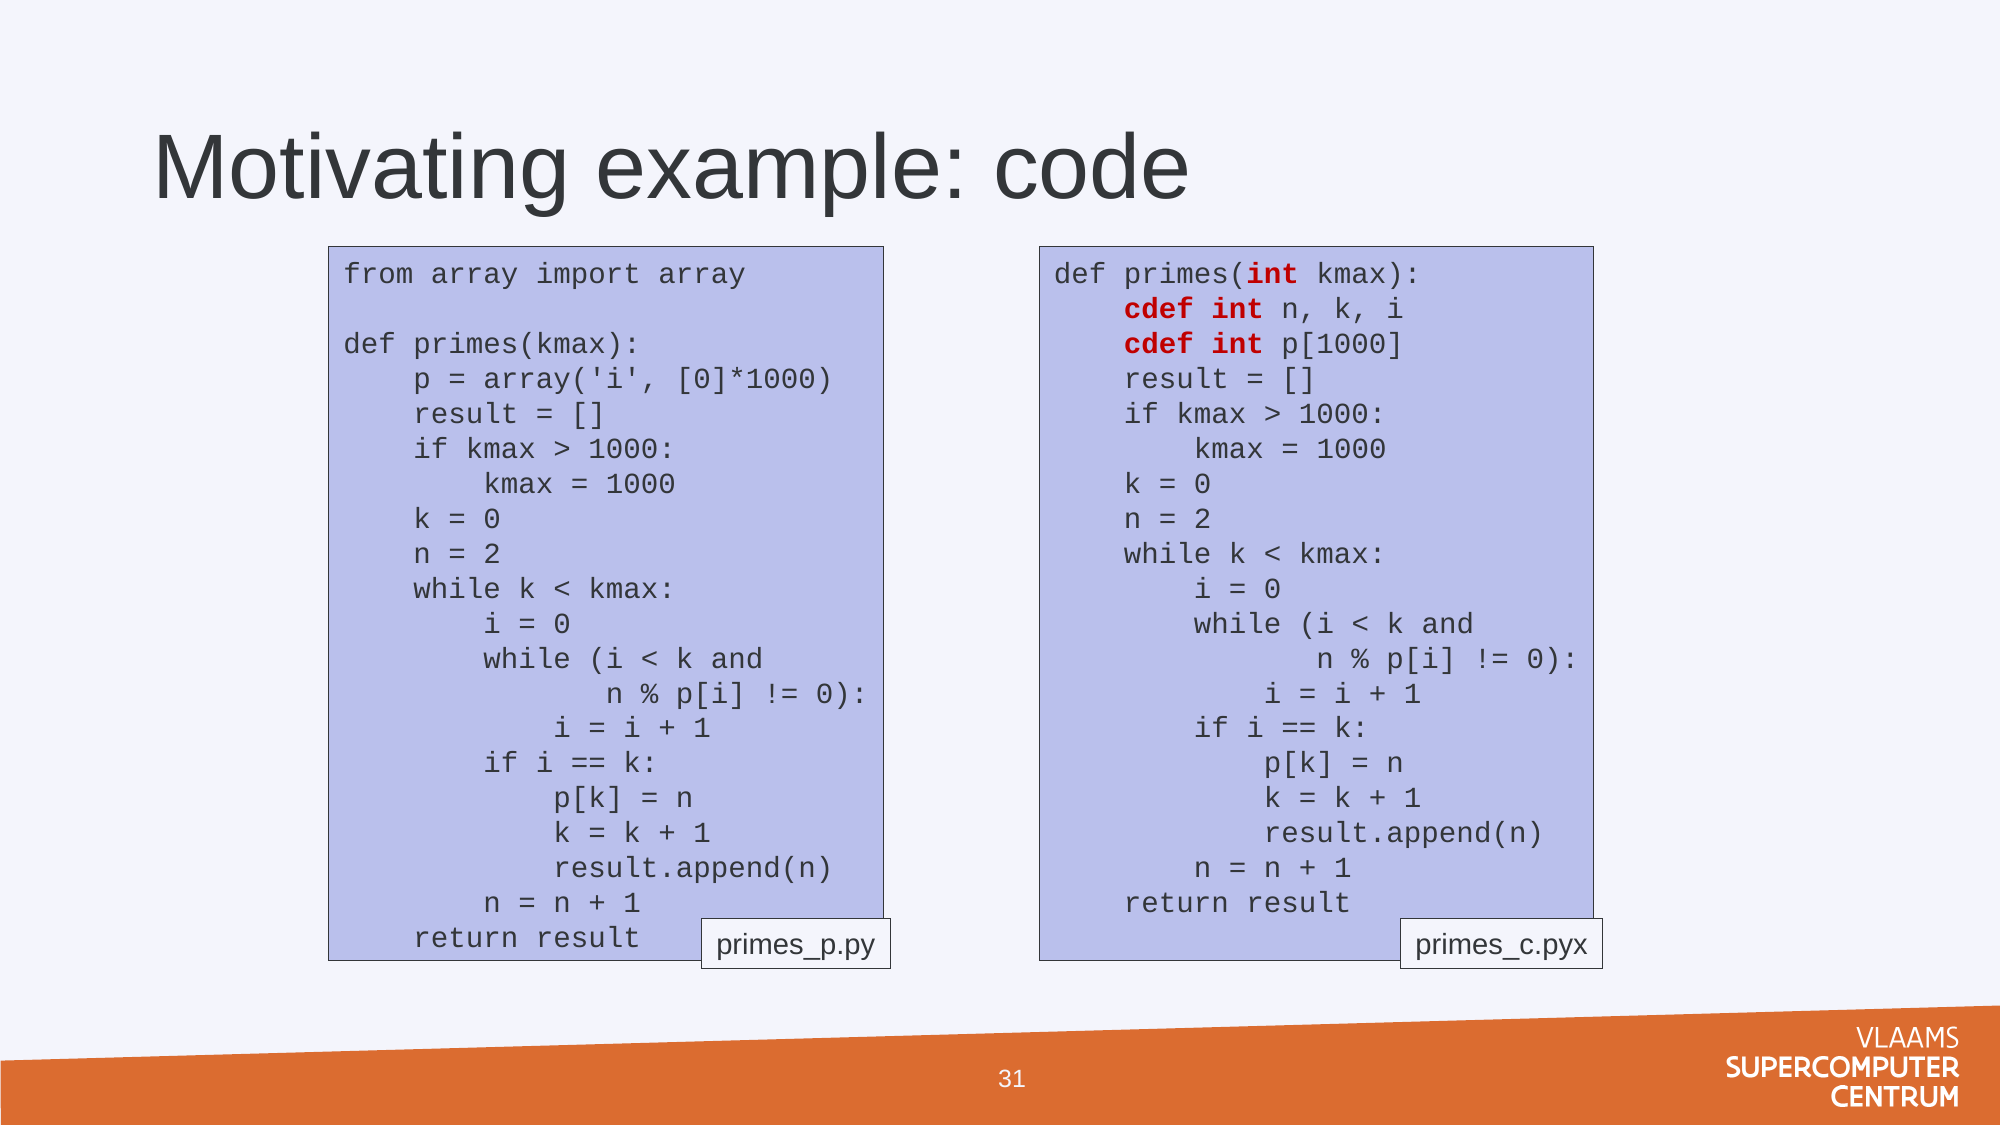

# Motivating example: code
from array import array

def primes(kmax):
    p = array('i', [0]*1000)
    result = []
    if kmax > 1000:
        kmax = 1000
    k = 0
    n = 2
    while k < kmax:
        i = 0
        while (i < k and
               n % p[i] != 0):
            i = i + 1
        if i == k:
            p[k] = n
            k = k + 1
            result.append(n)
        n = n + 1
    return result
primes_p.py
def primes(int kmax):
    cdef int n, k, i
    cdef int p[1000]
    result = []
    if kmax > 1000:
        kmax = 1000
    k = 0
    n = 2
    while k < kmax:
        i = 0
        while (i < k and
               n % p[i] != 0):
            i = i + 1
        if i == k:
            p[k] = n
            k = k + 1
            result.append(n)
        n = n + 1
    return result

primes_c.pyx
31